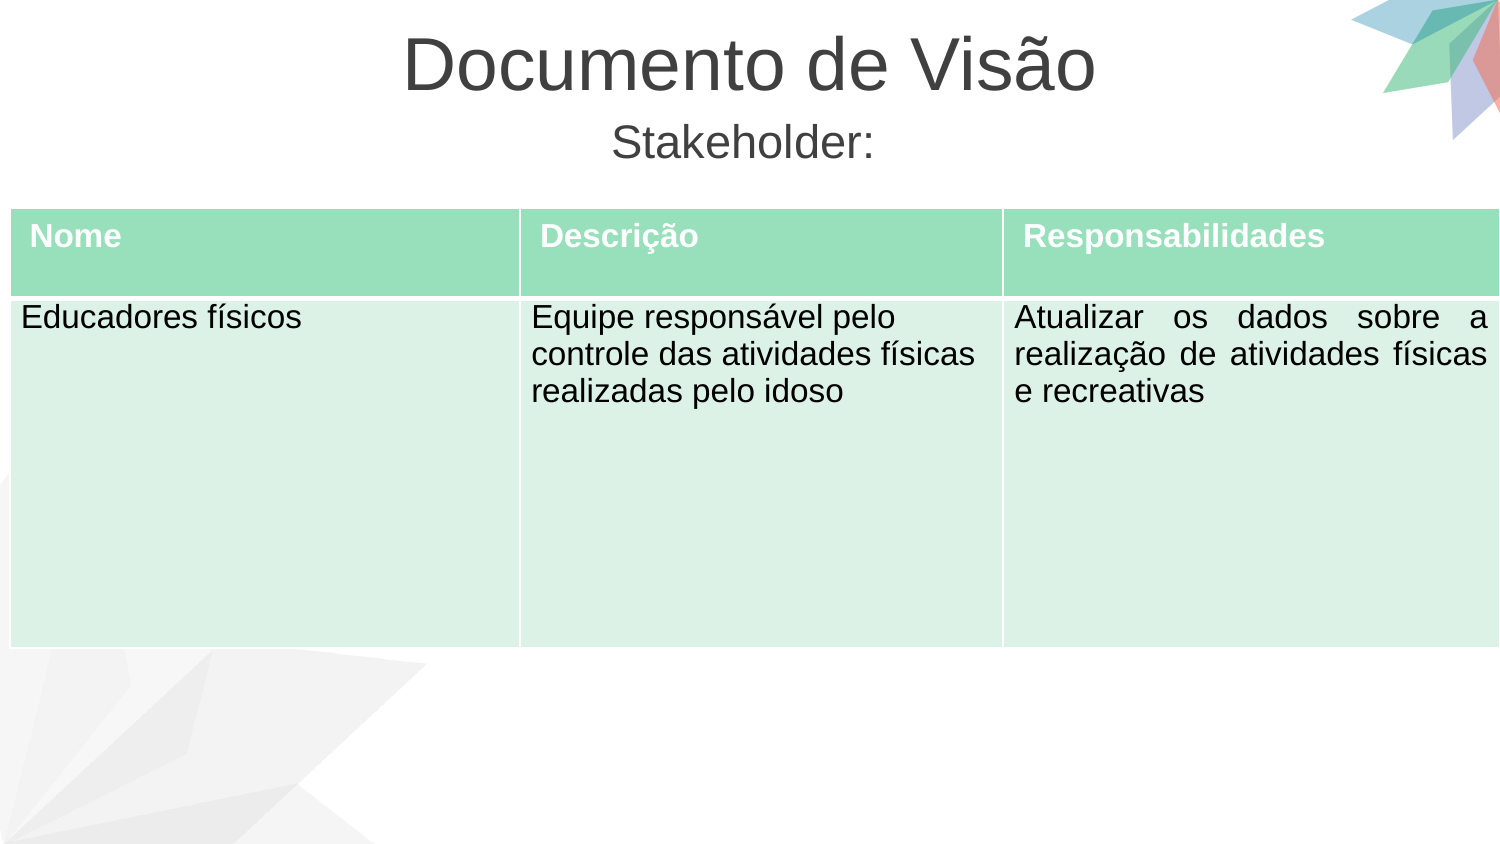

Documento de Visão
Stakeholder:
| Nome | Descrição | Responsabilidades |
| --- | --- | --- |
| Educadores físicos | Equipe responsável pelo controle das atividades físicas realizadas pelo idoso | Atualizar os dados sobre a realização de atividades físicas e recreativas |